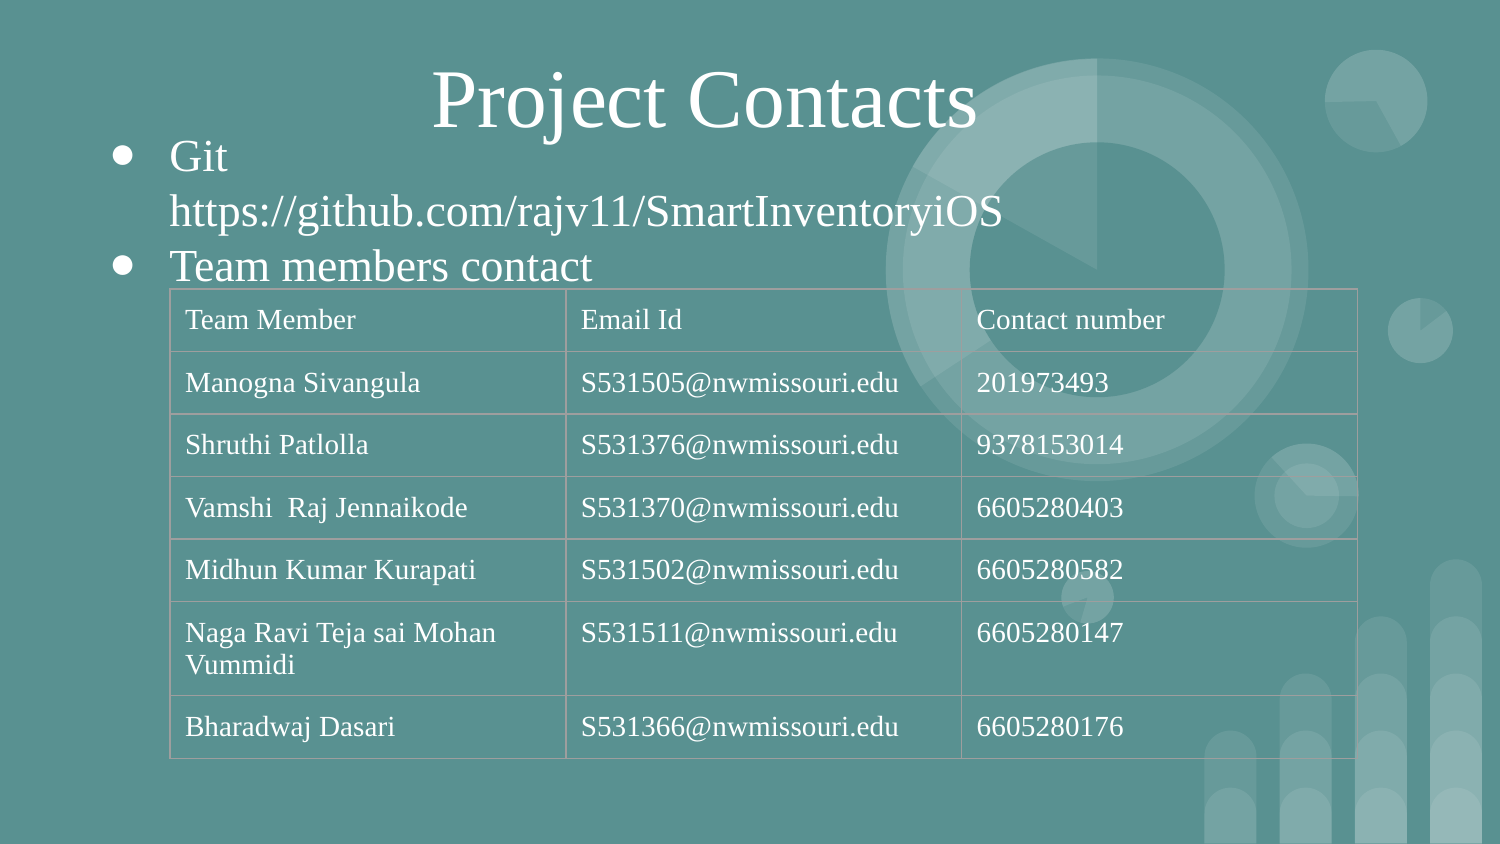

Project Contacts

Git
https://github.com/rajv11/SmartInventoryiOS
Team members contact

| Team Member | Email Id | Contact number |
| --- | --- | --- |
| Manogna Sivangula | S531505@nwmissouri.edu | 201973493 |
| Shruthi Patlolla | S531376@nwmissouri.edu | 9378153014 |
| Vamshi Raj Jennaikode | S531370@nwmissouri.edu | 6605280403 |
| Midhun Kumar Kurapati | S531502@nwmissouri.edu | 6605280582 |
| Naga Ravi Teja sai Mohan Vummidi | S531511@nwmissouri.edu | 6605280147 |
| Bharadwaj Dasari | S531366@nwmissouri.edu | 6605280176 |